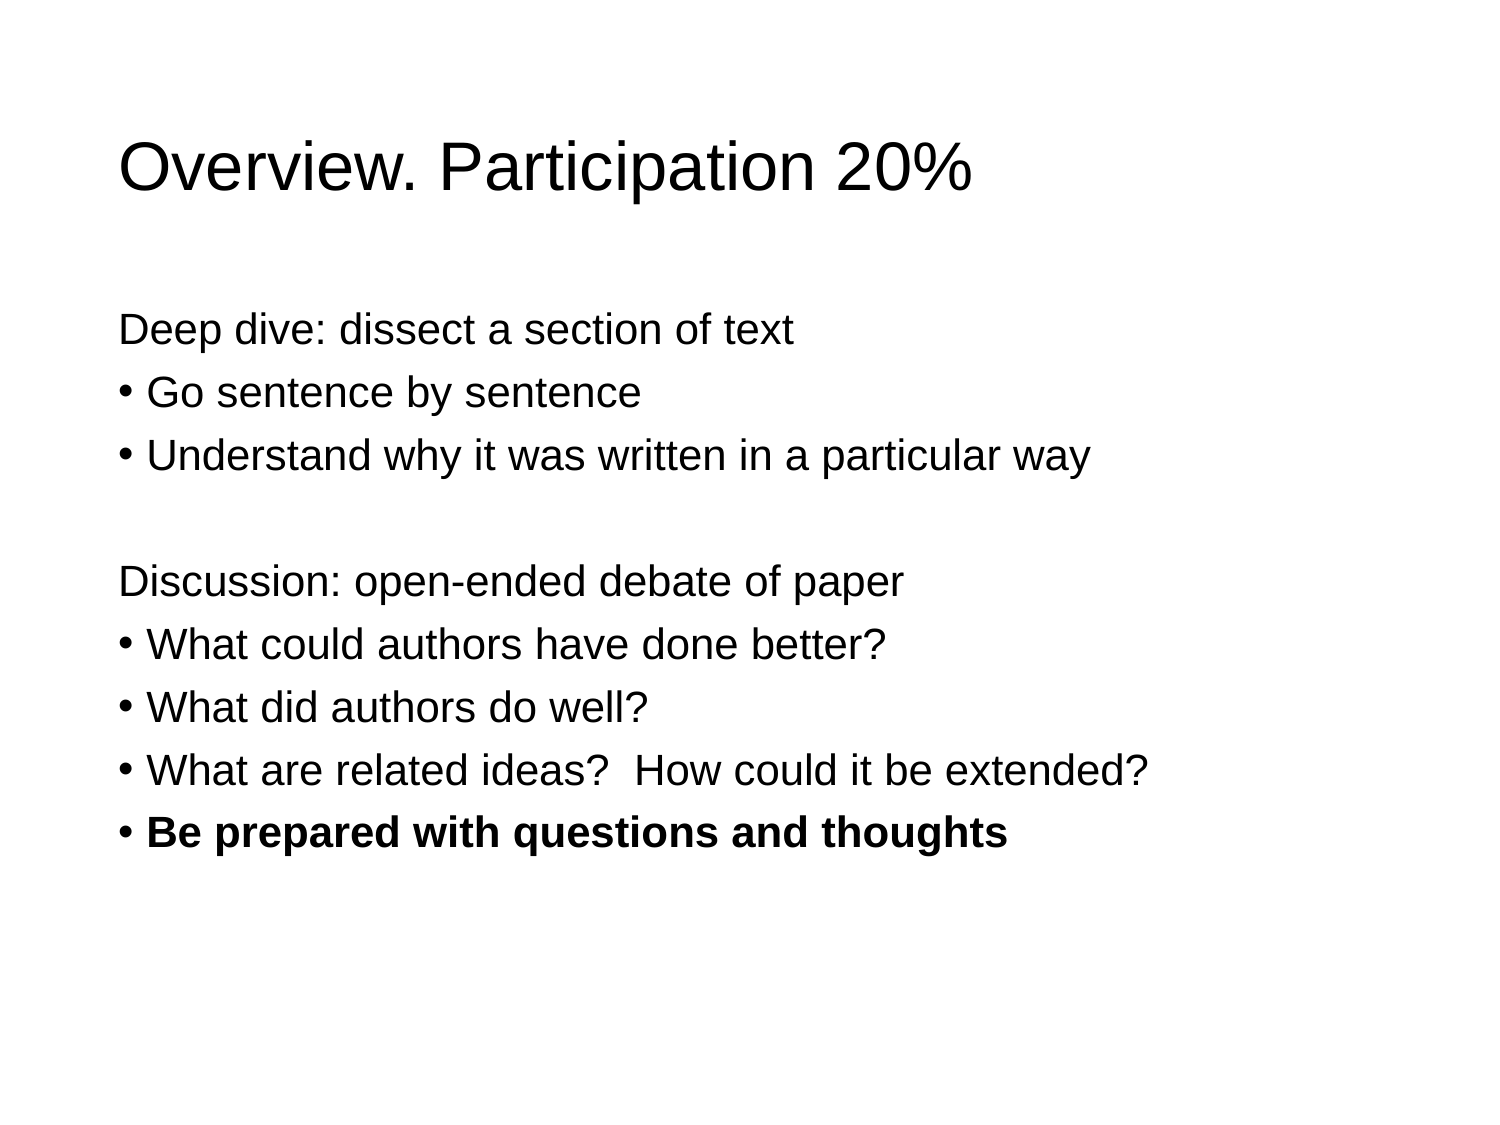

# Overview. Participation 20%
Deep dive: dissect a section of text
Go sentence by sentence
Understand why it was written in a particular way

Discussion: open-ended debate of paper
What could authors have done better?
What did authors do well?
What are related ideas?  How could it be extended?
Be prepared with questions and thoughts